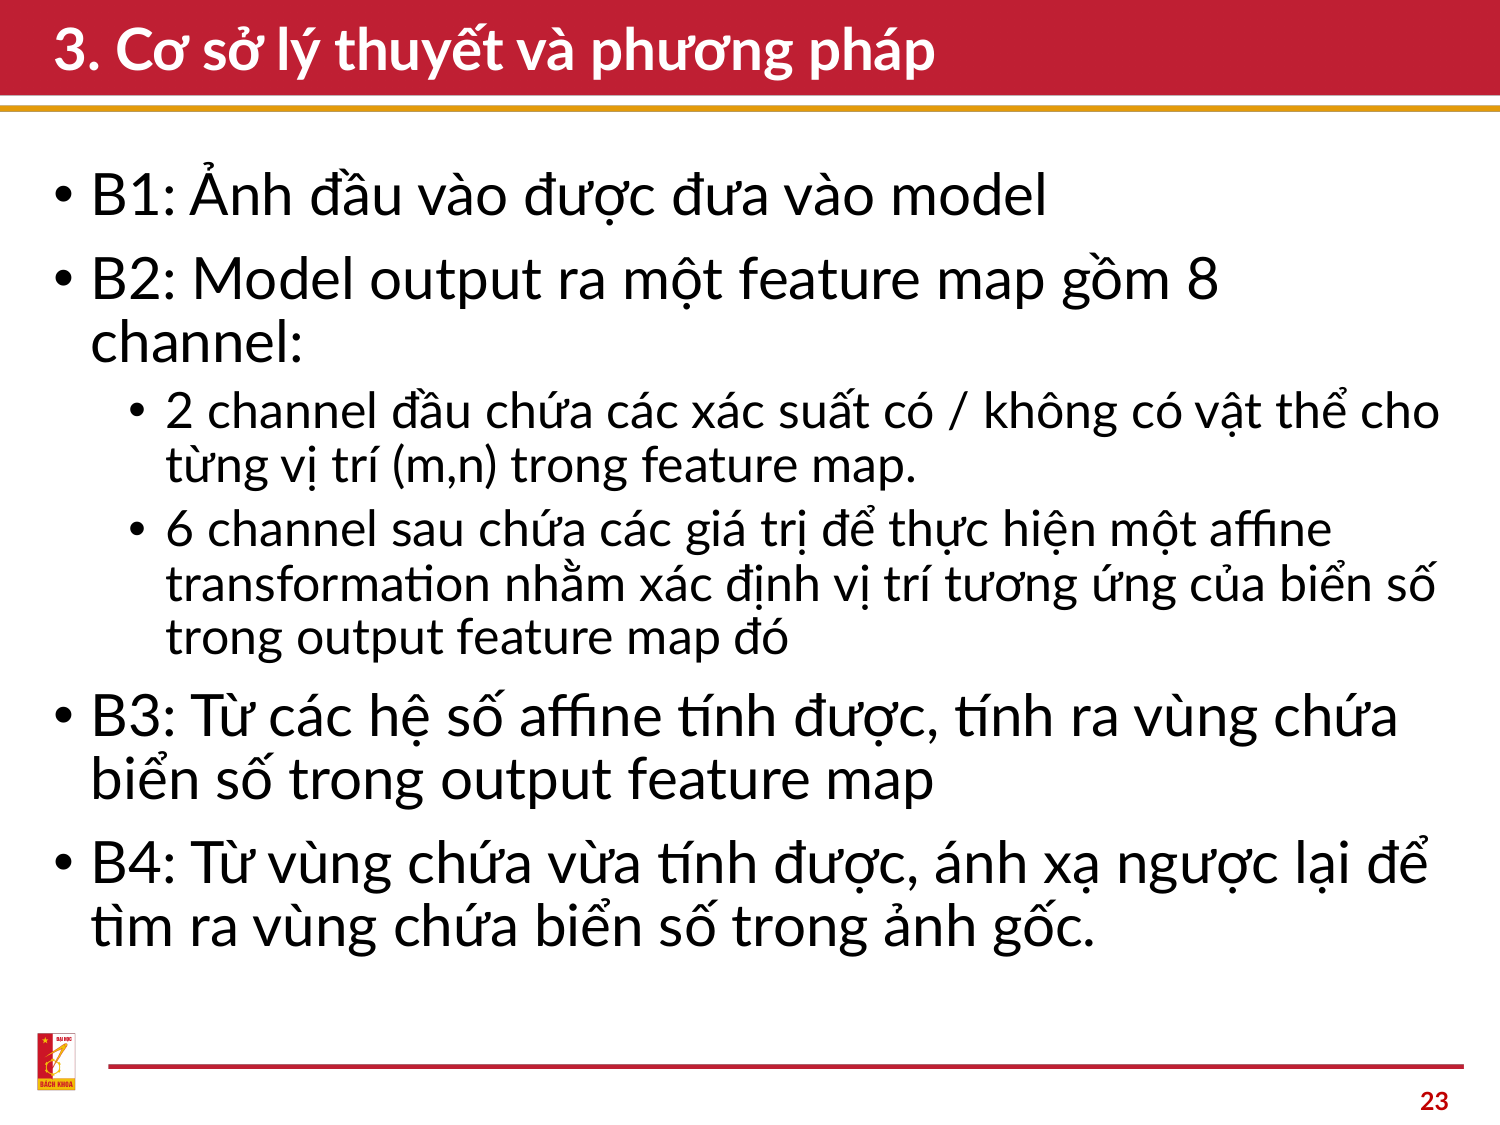

3. Cơ sở lý thuyết và phương pháp
B1: Ảnh đầu vào được đưa vào model
B2: Model output ra một feature map gồm 8 channel:
2 channel đầu chứa các xác suất có / không có vật thể cho từng vị trí (m,n) trong feature map.
6 channel sau chứa các giá trị để thực hiện một affine transformation nhằm xác định vị trí tương ứng của biển số trong output feature map đó
B3: Từ các hệ số affine tính được, tính ra vùng chứa biển số trong output feature map
B4: Từ vùng chứa vừa tính được, ánh xạ ngược lại để tìm ra vùng chứa biển số trong ảnh gốc.
23